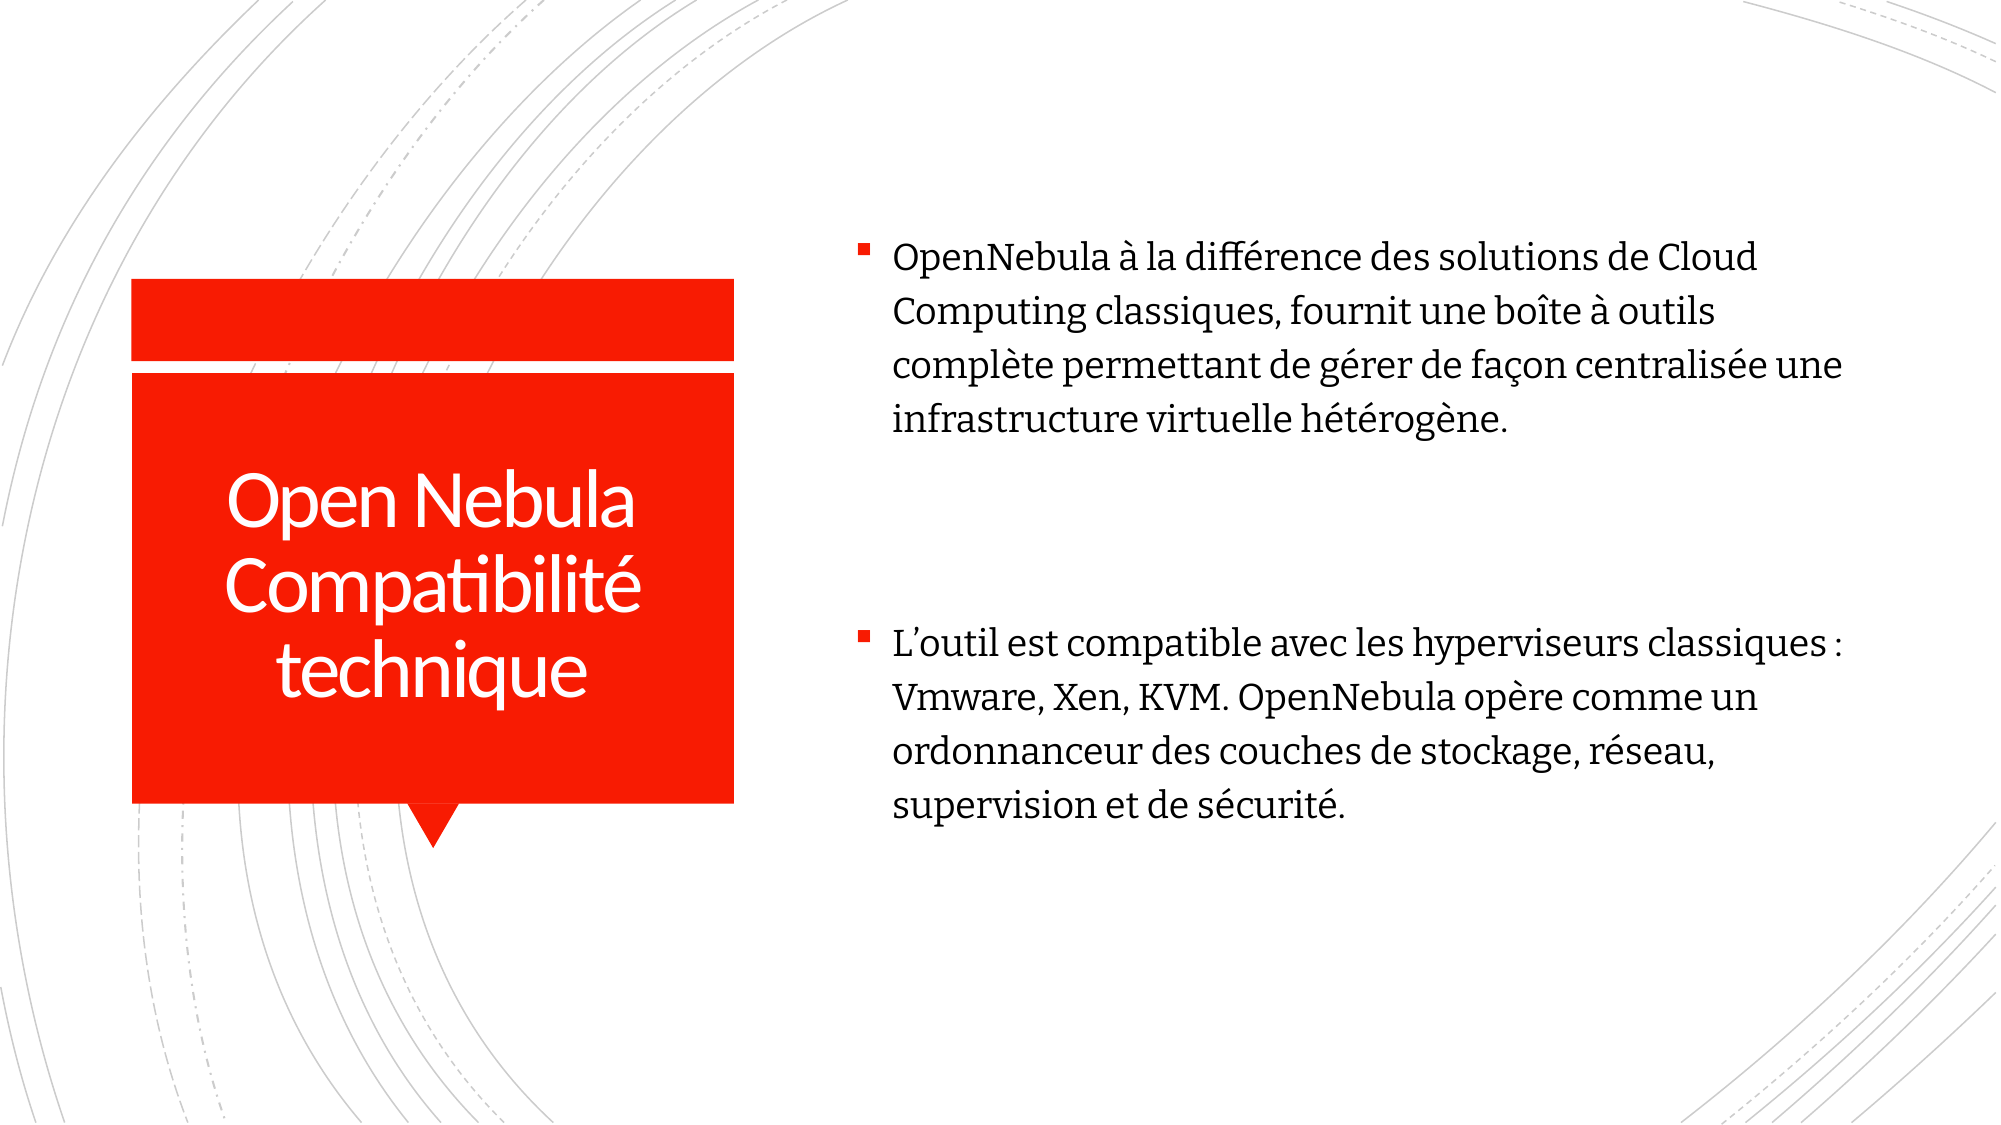

OpenNebula à la différence des solutions de Cloud Computing classiques, fournit une boîte à outils complète permettant de gérer de façon centralisée une infrastructure virtuelle hétérogène.

L’outil est compatible avec les hyperviseurs classiques : Vmware, Xen, KVM. OpenNebula opère comme un ordonnanceur des couches de stockage, réseau, supervision et de sécurité.

# Open Nebula Compatibilité technique